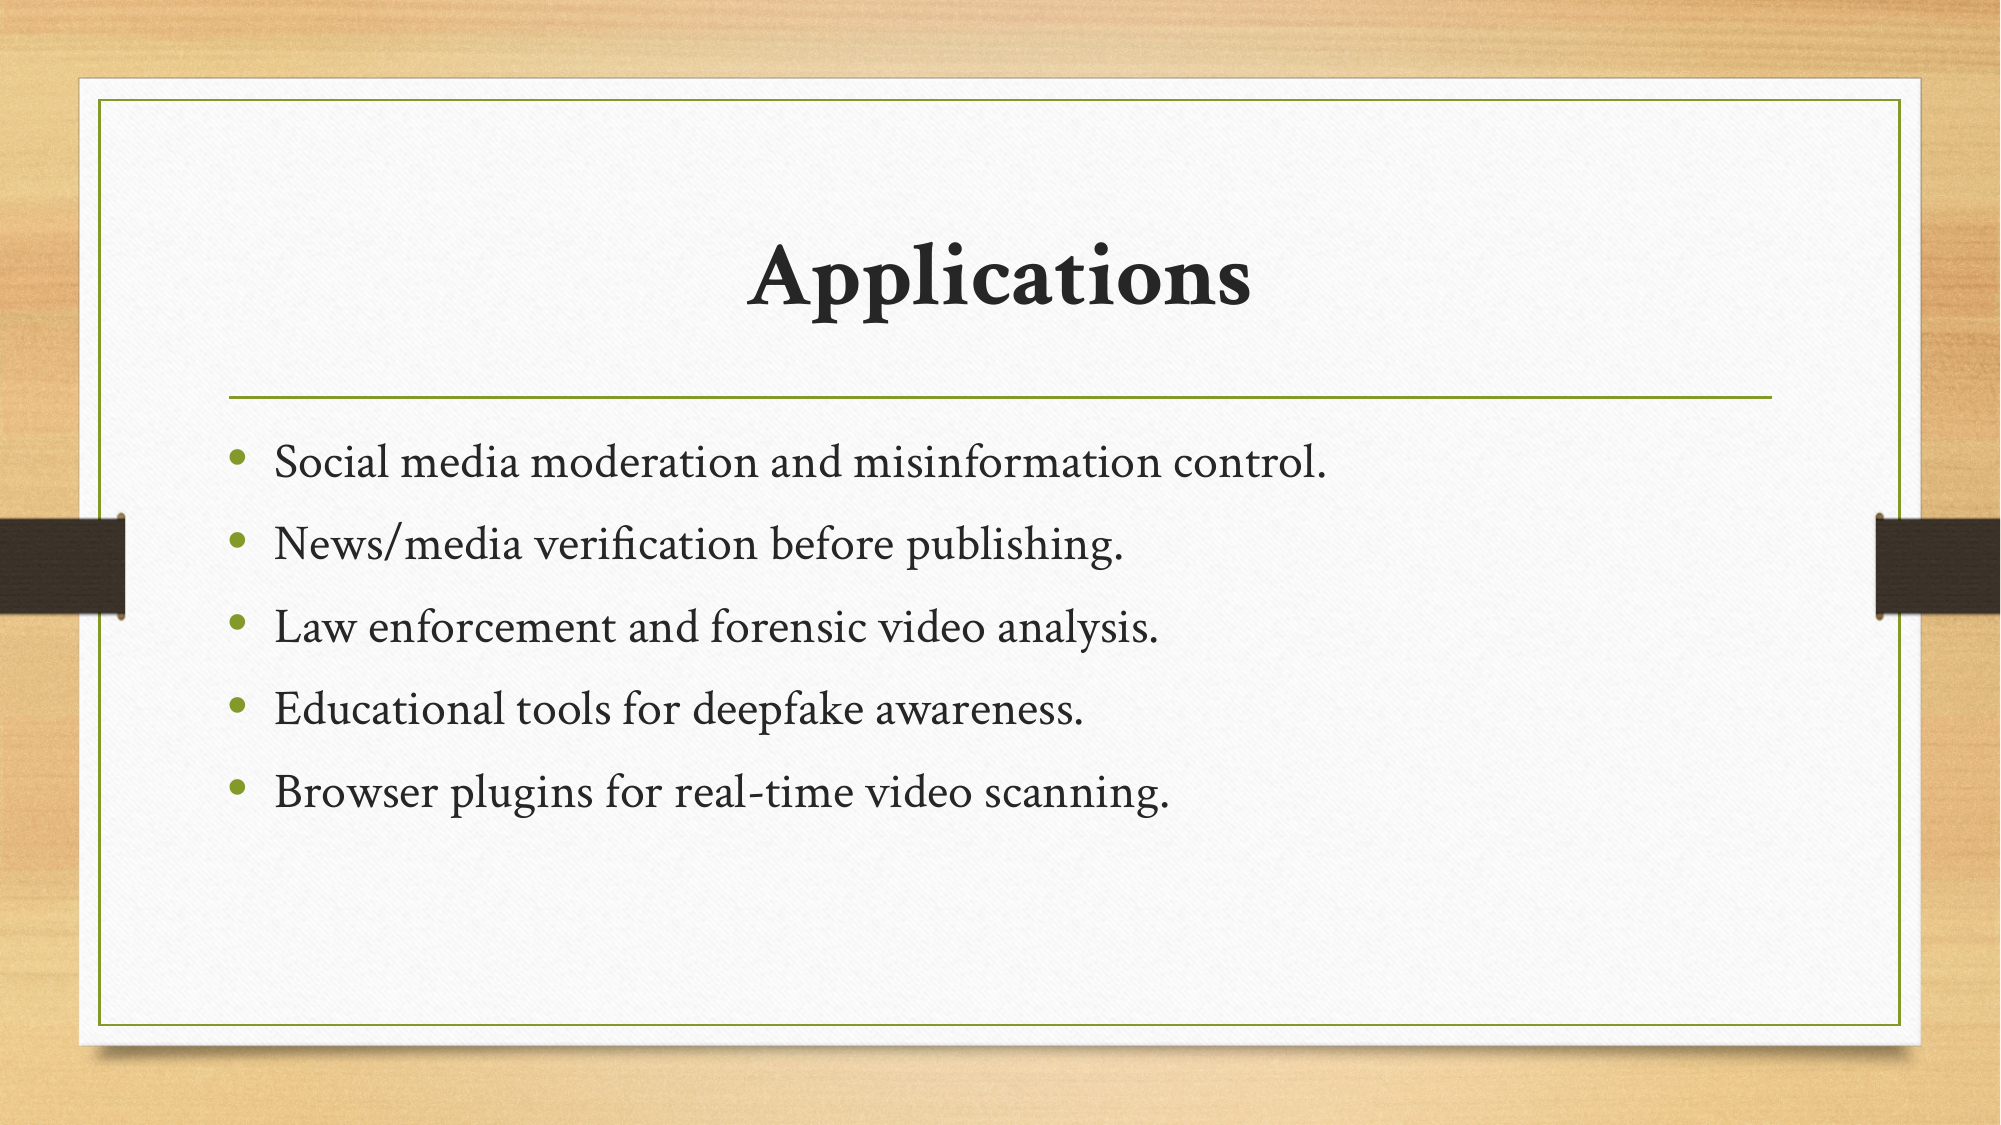

# Applications
Social media moderation and misinformation control.
News/media verification before publishing.
Law enforcement and forensic video analysis.
Educational tools for deepfake awareness.
Browser plugins for real-time video scanning.